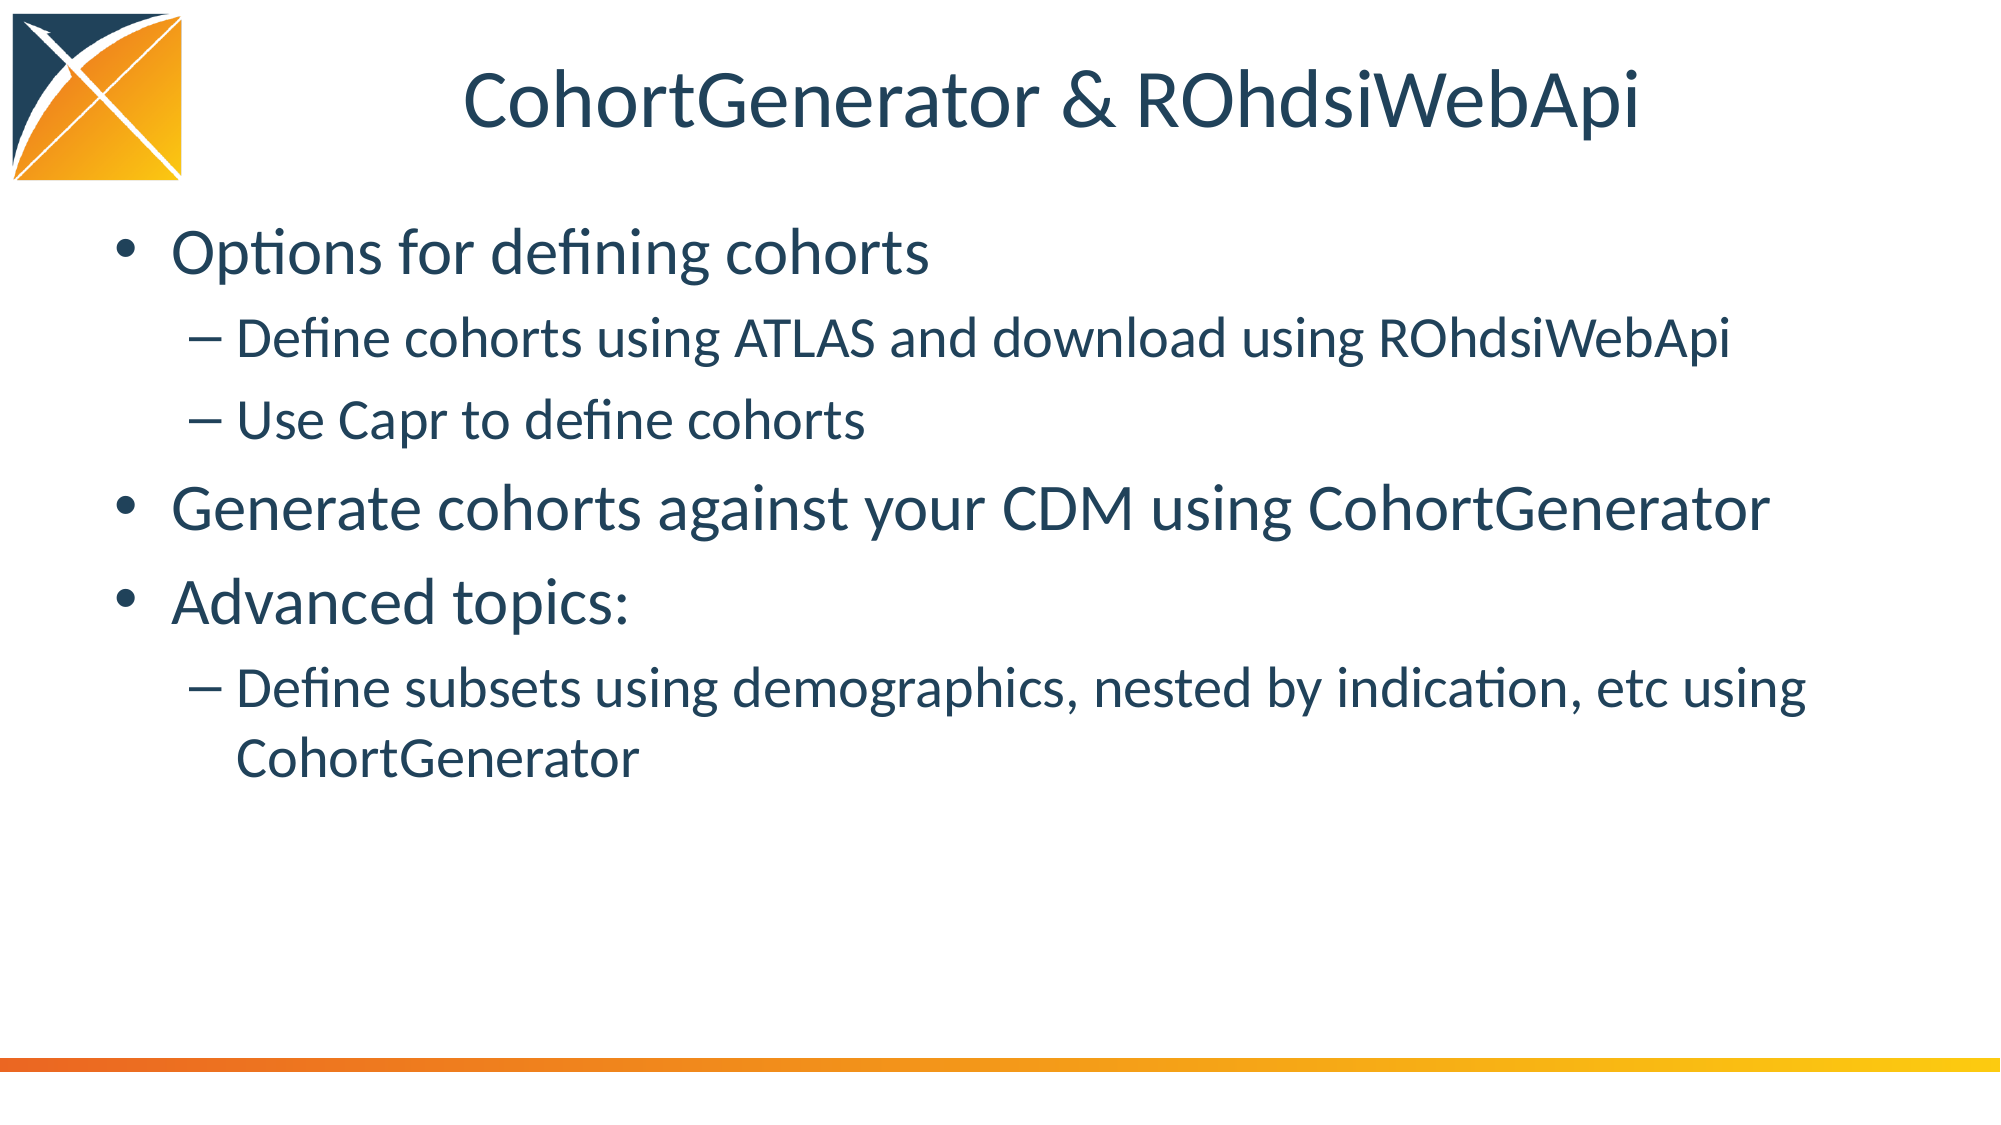

# CohortGenerator & ROhdsiWebApi
Options for defining cohorts
Define cohorts using ATLAS and download using ROhdsiWebApi
Use Capr to define cohorts
Generate cohorts against your CDM using CohortGenerator
Advanced topics:
Define subsets using demographics, nested by indication, etc using CohortGenerator